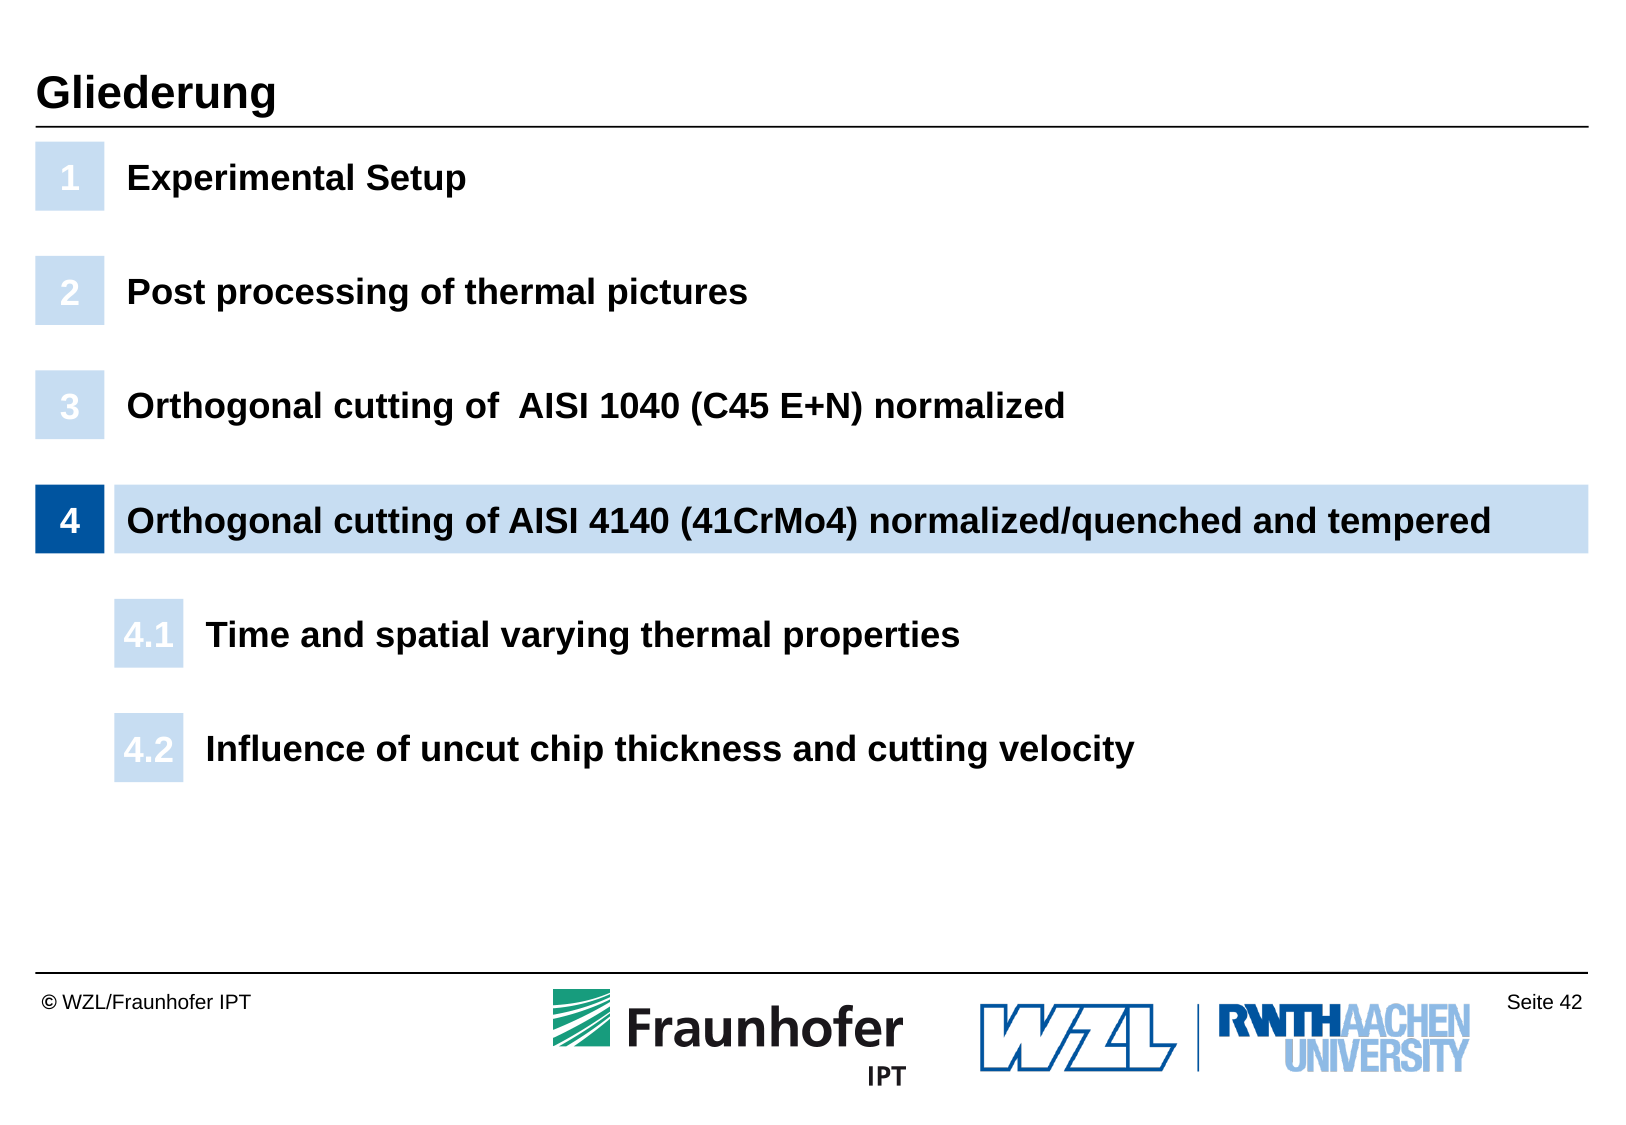

# Gliederung
1
Experimental Setup
2
Post processing of thermal pictures
3
Orthogonal cutting of  AISI 1040 (C45 E+N) normalized
4

Orthogonal cutting of AISI 4140 (41CrMo4) normalized/quenched and tempered
4.1
Time and spatial varying thermal properties
4.2
Influence of uncut chip thickness and cutting velocity